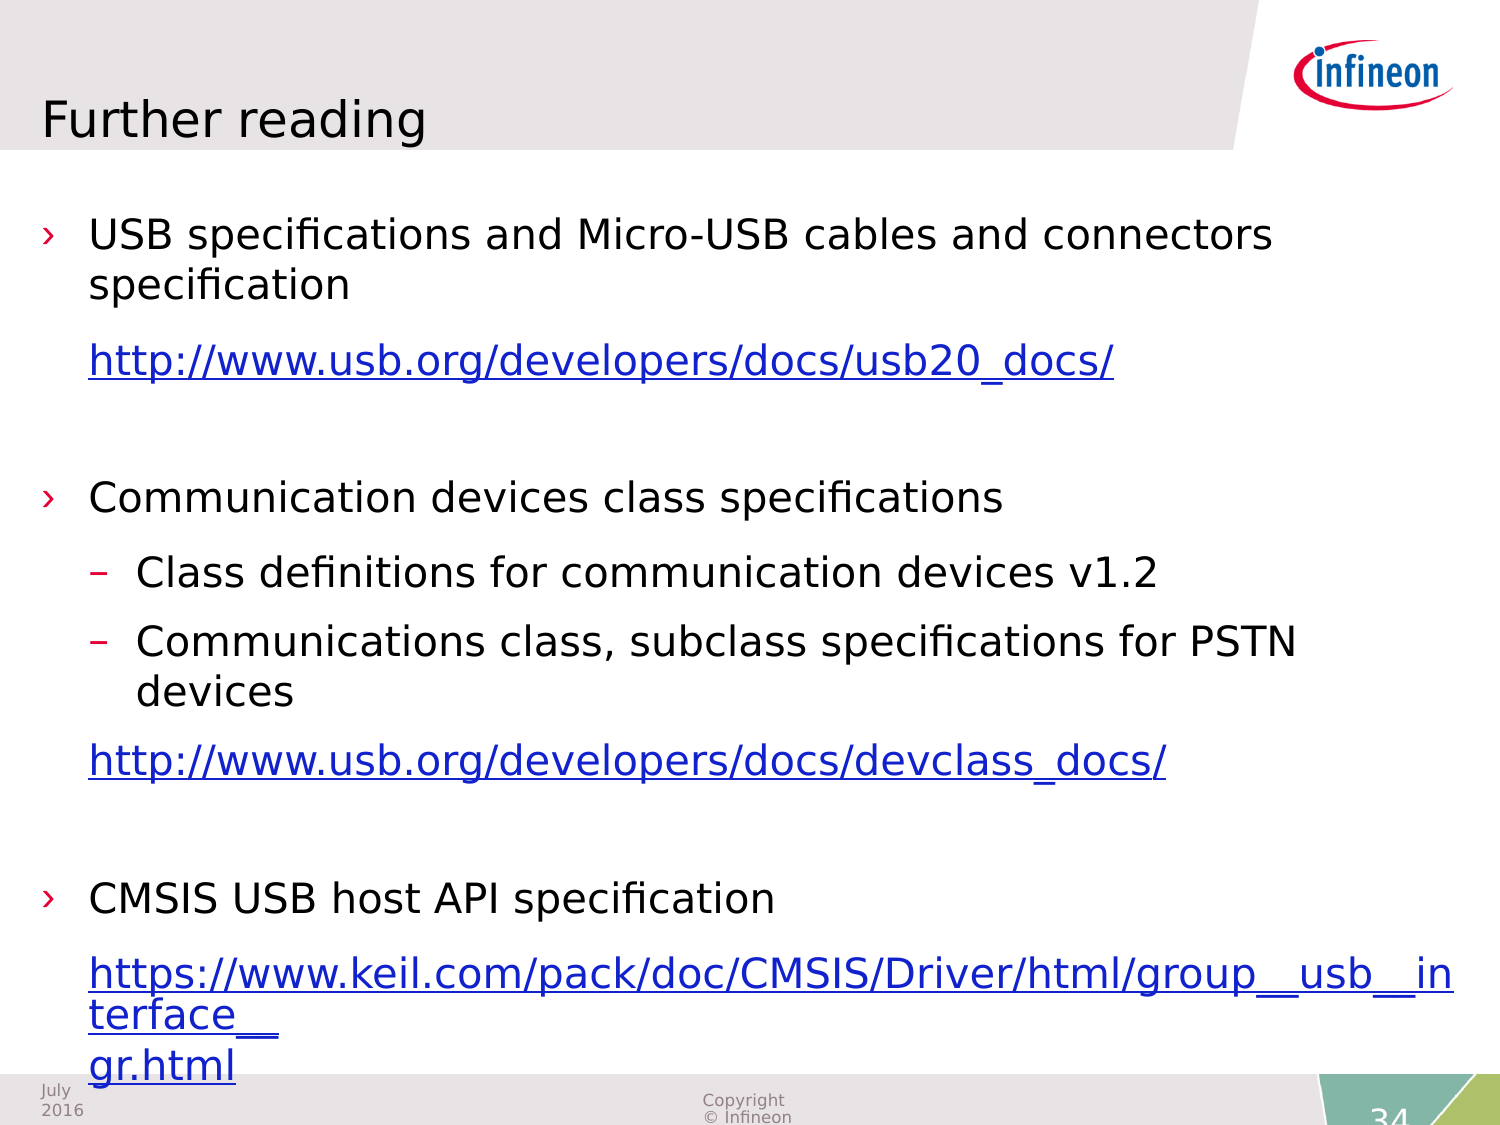

# Further reading
USB specifications and Micro-USB cables and connectors specification
http://www.usb.org/developers/docs/usb20_docs/

Communication devices class specifications
Class definitions for communication devices v1.2
Communications class, subclass specifications for PSTN devices
http://www.usb.org/developers/docs/devclass_docs/

CMSIS USB host API specification
https://www.keil.com/pack/doc/CMSIS/Driver/html/group__usb__interface__gr.html

34
July 2016
Copyright © Infineon Technologies AG 2016. All rights reserved.